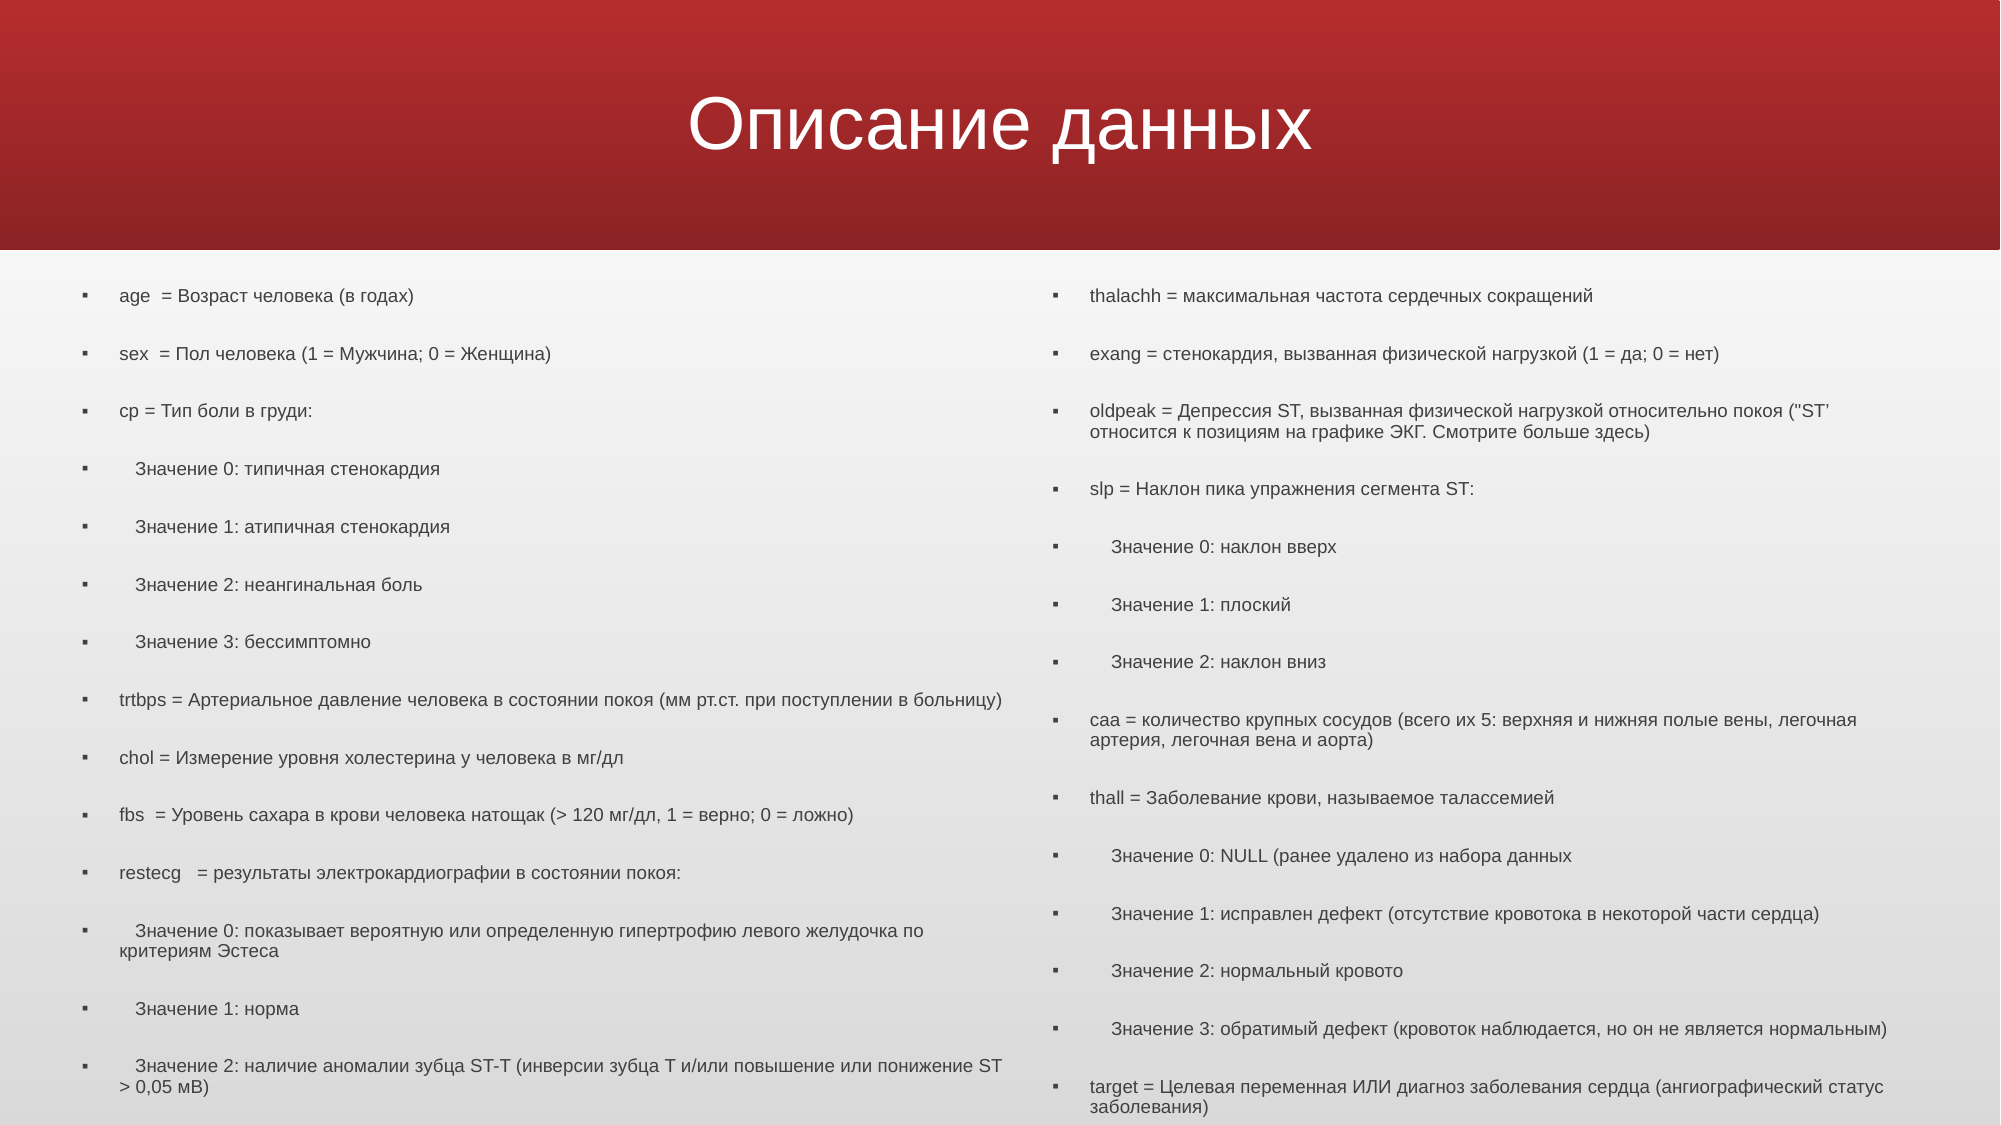

# Описание данных
age  = Возраст человека (в годах)
sex  = Пол человека (1 = Мужчина; 0 = Женщина)
cp = Тип боли в груди:
   Значение 0: типичная стенокардия
   Значение 1: атипичная стенокардия
   Значение 2: неангинальная боль
   Значение 3: бессимптомно
trtbps = Артериальное давление человека в состоянии покоя (мм рт.ст. при поступлении в больницу)
chol = Измерение уровня холестерина у человека в мг/дл
fbs  = Уровень сахара в крови человека натощак (> 120 мг/дл, 1 = верно; 0 = ложно)
restecg   = результаты электрокардиографии в состоянии покоя:
   Значение 0: показывает вероятную или определенную гипертрофию левого желудочка по критериям Эстеса
   Значение 1: норма
   Значение 2: наличие аномалии зубца ST-T (инверсии зубца T и/или повышение или понижение ST > 0,05 мВ)
thalachh = максимальная частота сердечных сокращений
exang = стенокардия, вызванная физической нагрузкой (1 = да; 0 = нет)
oldpeak = Депрессия ST, вызванная физической нагрузкой относительно покоя ("ST’ относится к позициям на графике ЭКГ. Смотрите больше здесь)
slp = Наклон пика упражнения сегмента ST:
    Значение 0: наклон вверх
    Значение 1: плоский
    Значение 2: наклон вниз
caa = количество крупных сосудов (всего их 5: верхняя и нижняя полые вены, легочная артерия, легочная вена и аорта)
thall = Заболевание крови, называемое талассемией
    Значение 0: NULL (ранее удалено из набора данных
    Значение 1: исправлен дефект (отсутствие кровотока в некоторой части сердца)
    Значение 2: нормальный кровото
    Значение 3: обратимый дефект (кровоток наблюдается, но он не является нормальным)
target = Целевая переменная ИЛИ диагноз заболевания сердца (ангиографический статус заболевания)